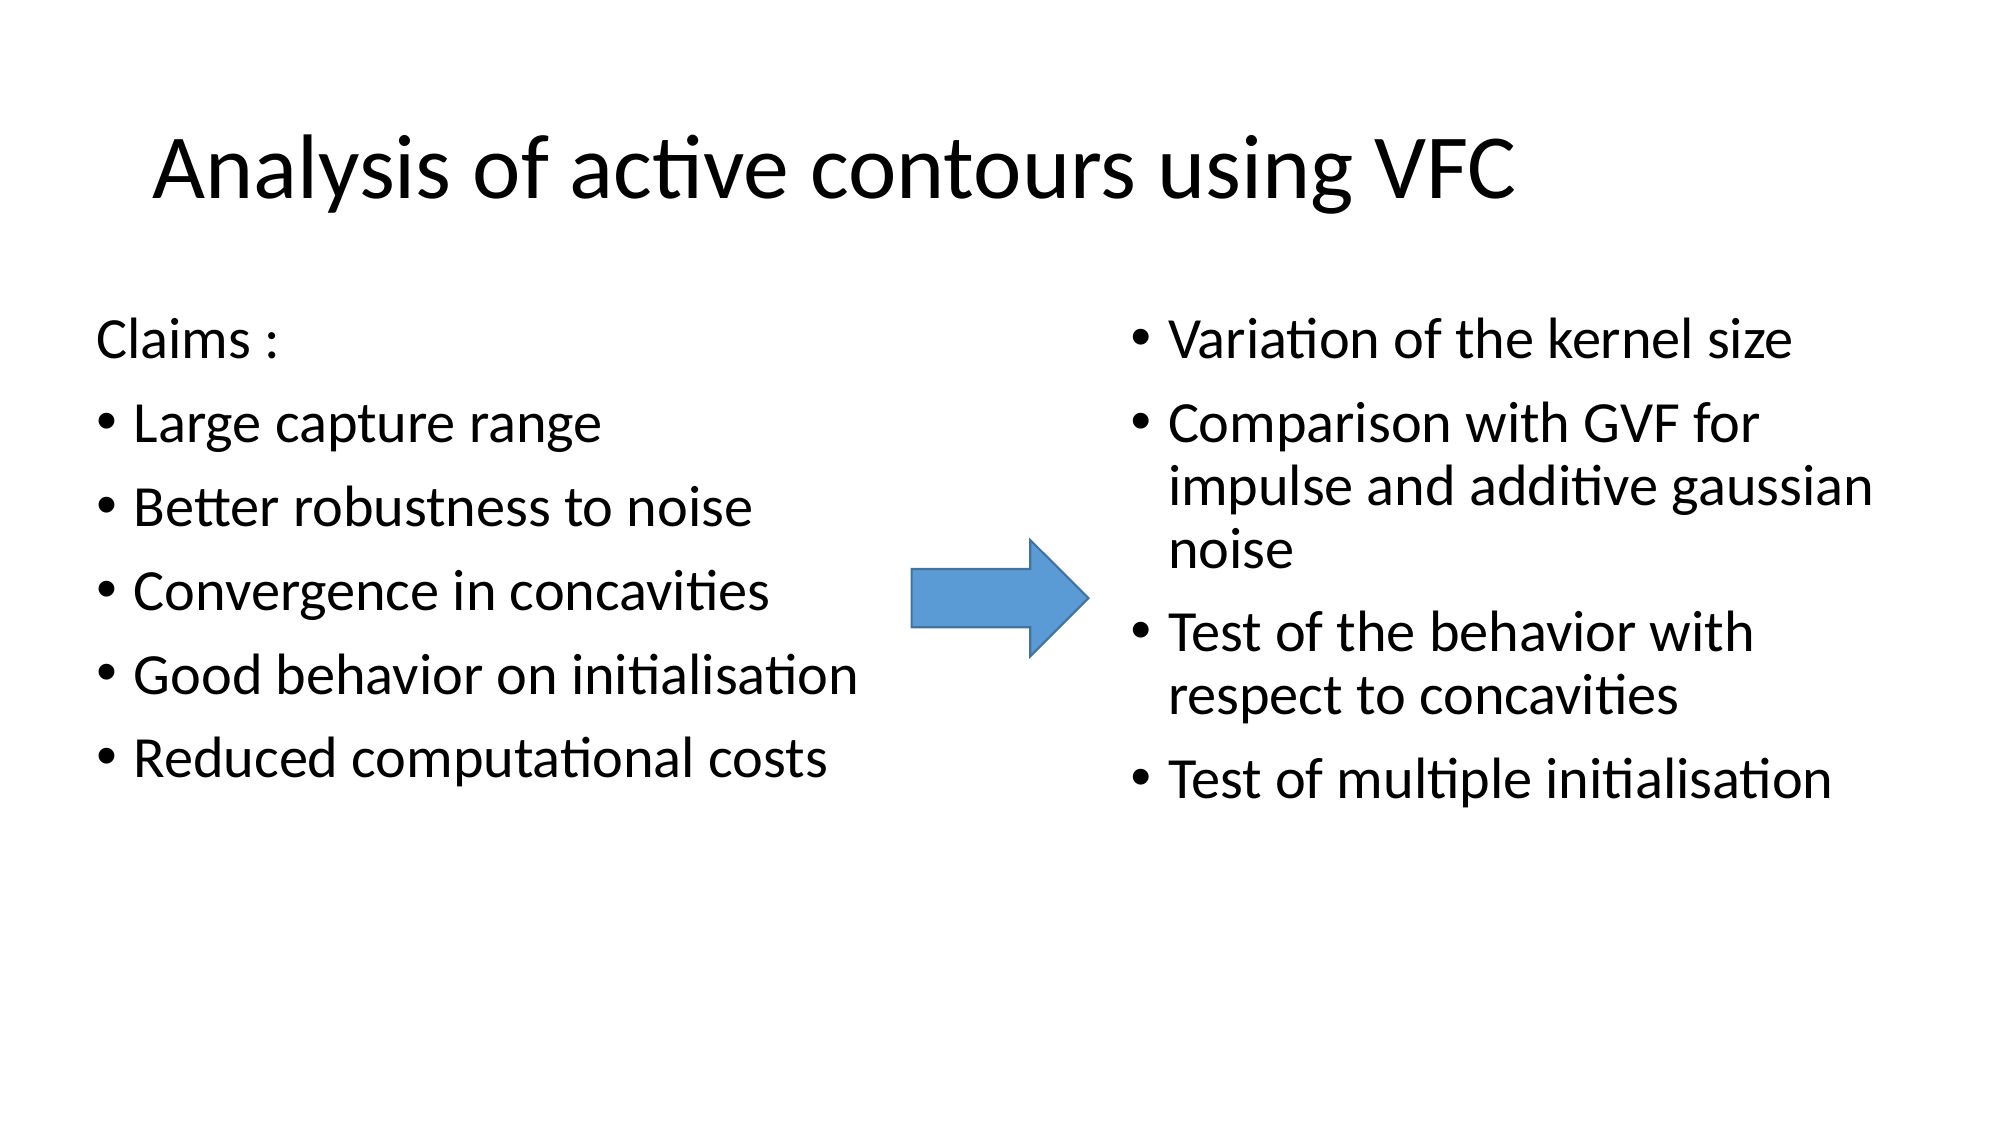

# Analysis of active contours using VFC
Claims :
Large capture range
Better robustness to noise
Convergence in concavities
Good behavior on initialisation
Reduced computational costs

Variation of the kernel size
Comparison with GVF for impulse and additive gaussian noise
Test of the behavior with respect to concavities
Test of multiple initialisation